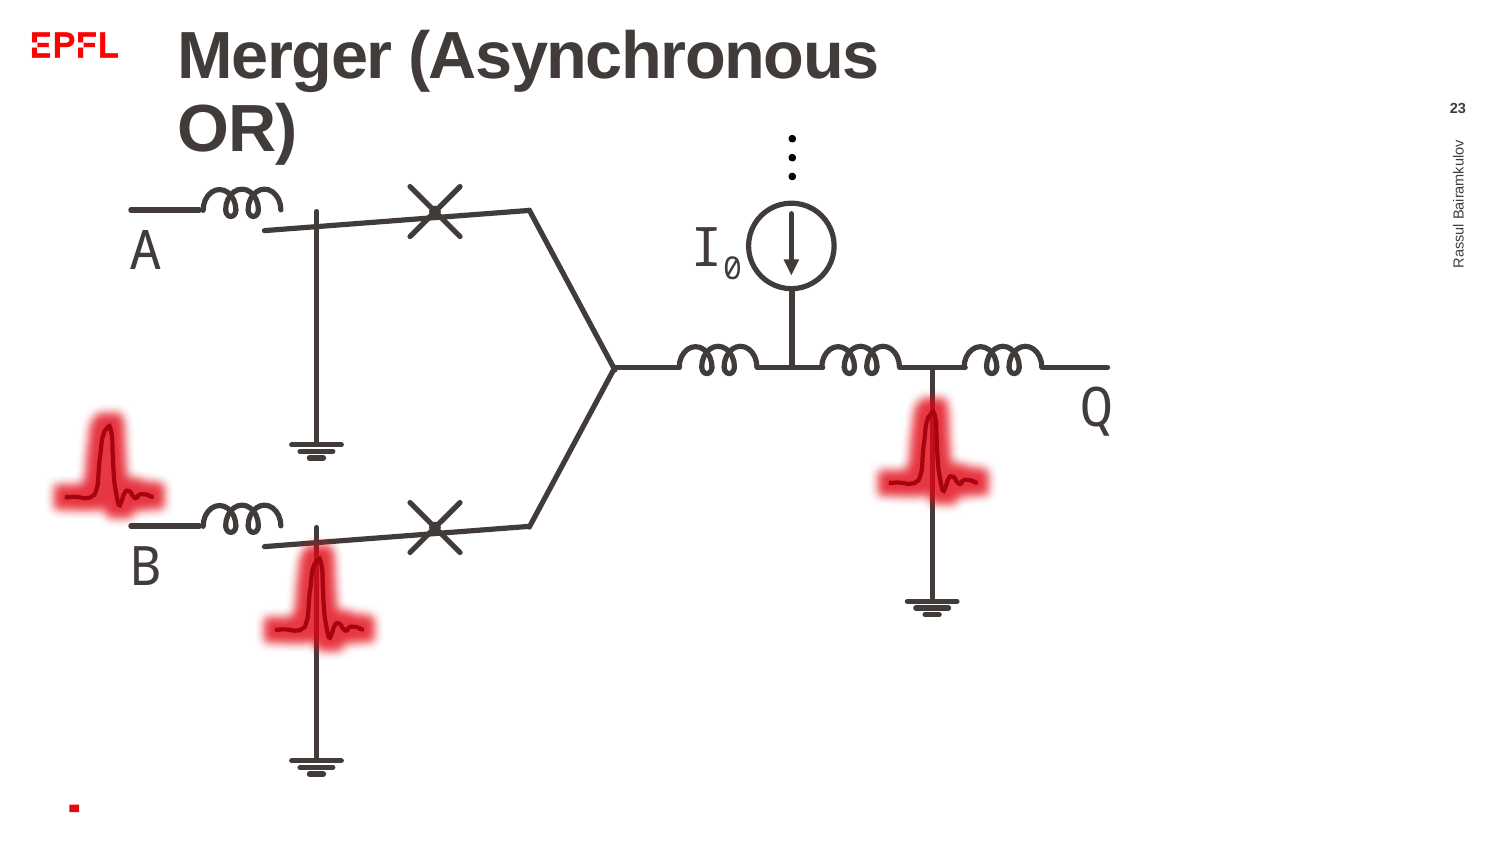

# Merger (Asynchronous OR)
23

A
I0

Q
Rassul Bairamkulov

B